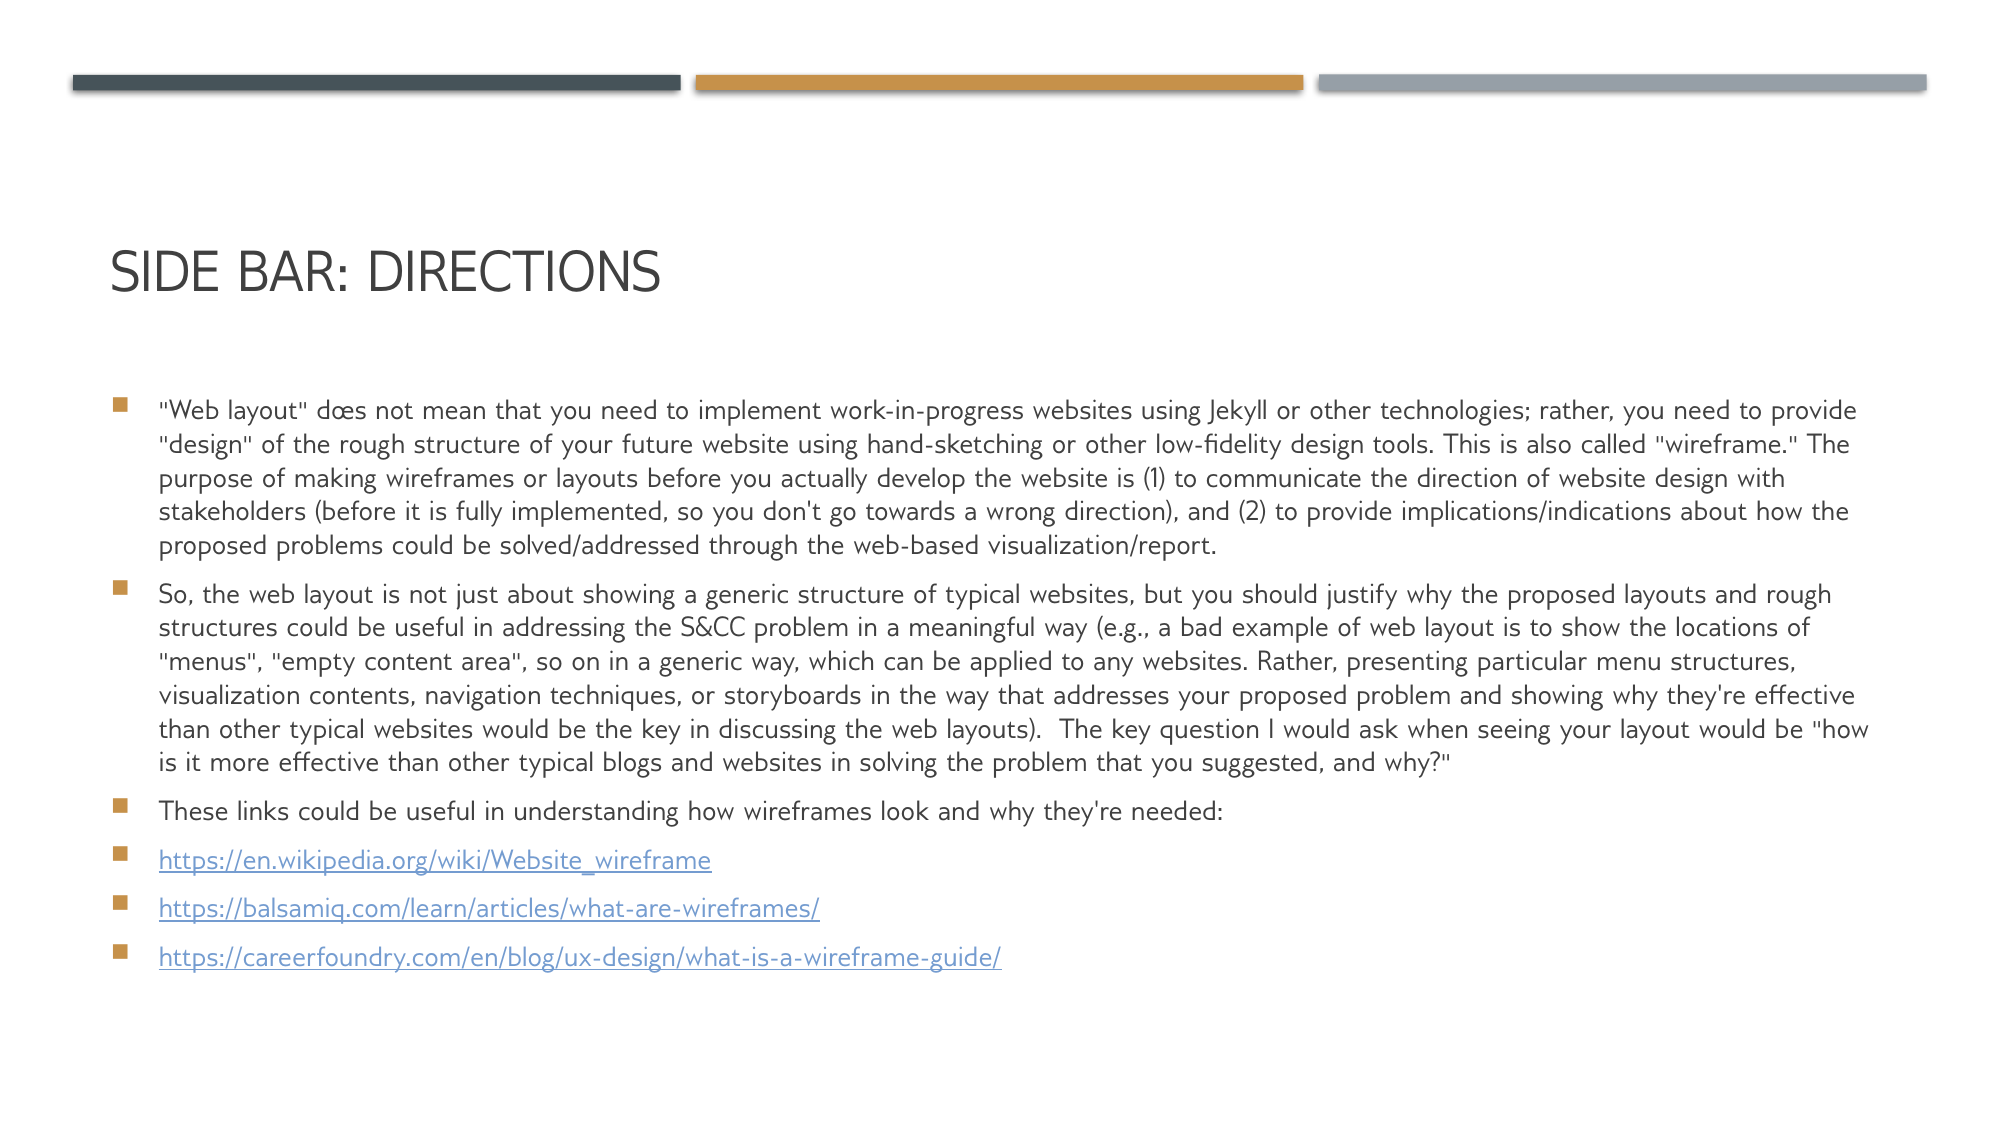

# Side Bar: Directions
"Web layout" does not mean that you need to implement work-in-progress websites using Jekyll or other technologies; rather, you need to provide "design" of the rough structure of your future website using hand-sketching or other low-fidelity design tools. This is also called "wireframe." The purpose of making wireframes or layouts before you actually develop the website is (1) to communicate the direction of website design with stakeholders (before it is fully implemented, so you don't go towards a wrong direction), and (2) to provide implications/indications about how the proposed problems could be solved/addressed through the web-based visualization/report.
So, the web layout is not just about showing a generic structure of typical websites, but you should justify why the proposed layouts and rough structures could be useful in addressing the S&CC problem in a meaningful way (e.g., a bad example of web layout is to show the locations of "menus", "empty content area", so on in a generic way, which can be applied to any websites. Rather, presenting particular menu structures, visualization contents, navigation techniques, or storyboards in the way that addresses your proposed problem and showing why they're effective than other typical websites would be the key in discussing the web layouts).  The key question I would ask when seeing your layout would be "how is it more effective than other typical blogs and websites in solving the problem that you suggested, and why?"
These links could be useful in understanding how wireframes look and why they're needed:
https://en.wikipedia.org/wiki/Website_wireframe
https://balsamiq.com/learn/articles/what-are-wireframes/
https://careerfoundry.com/en/blog/ux-design/what-is-a-wireframe-guide/